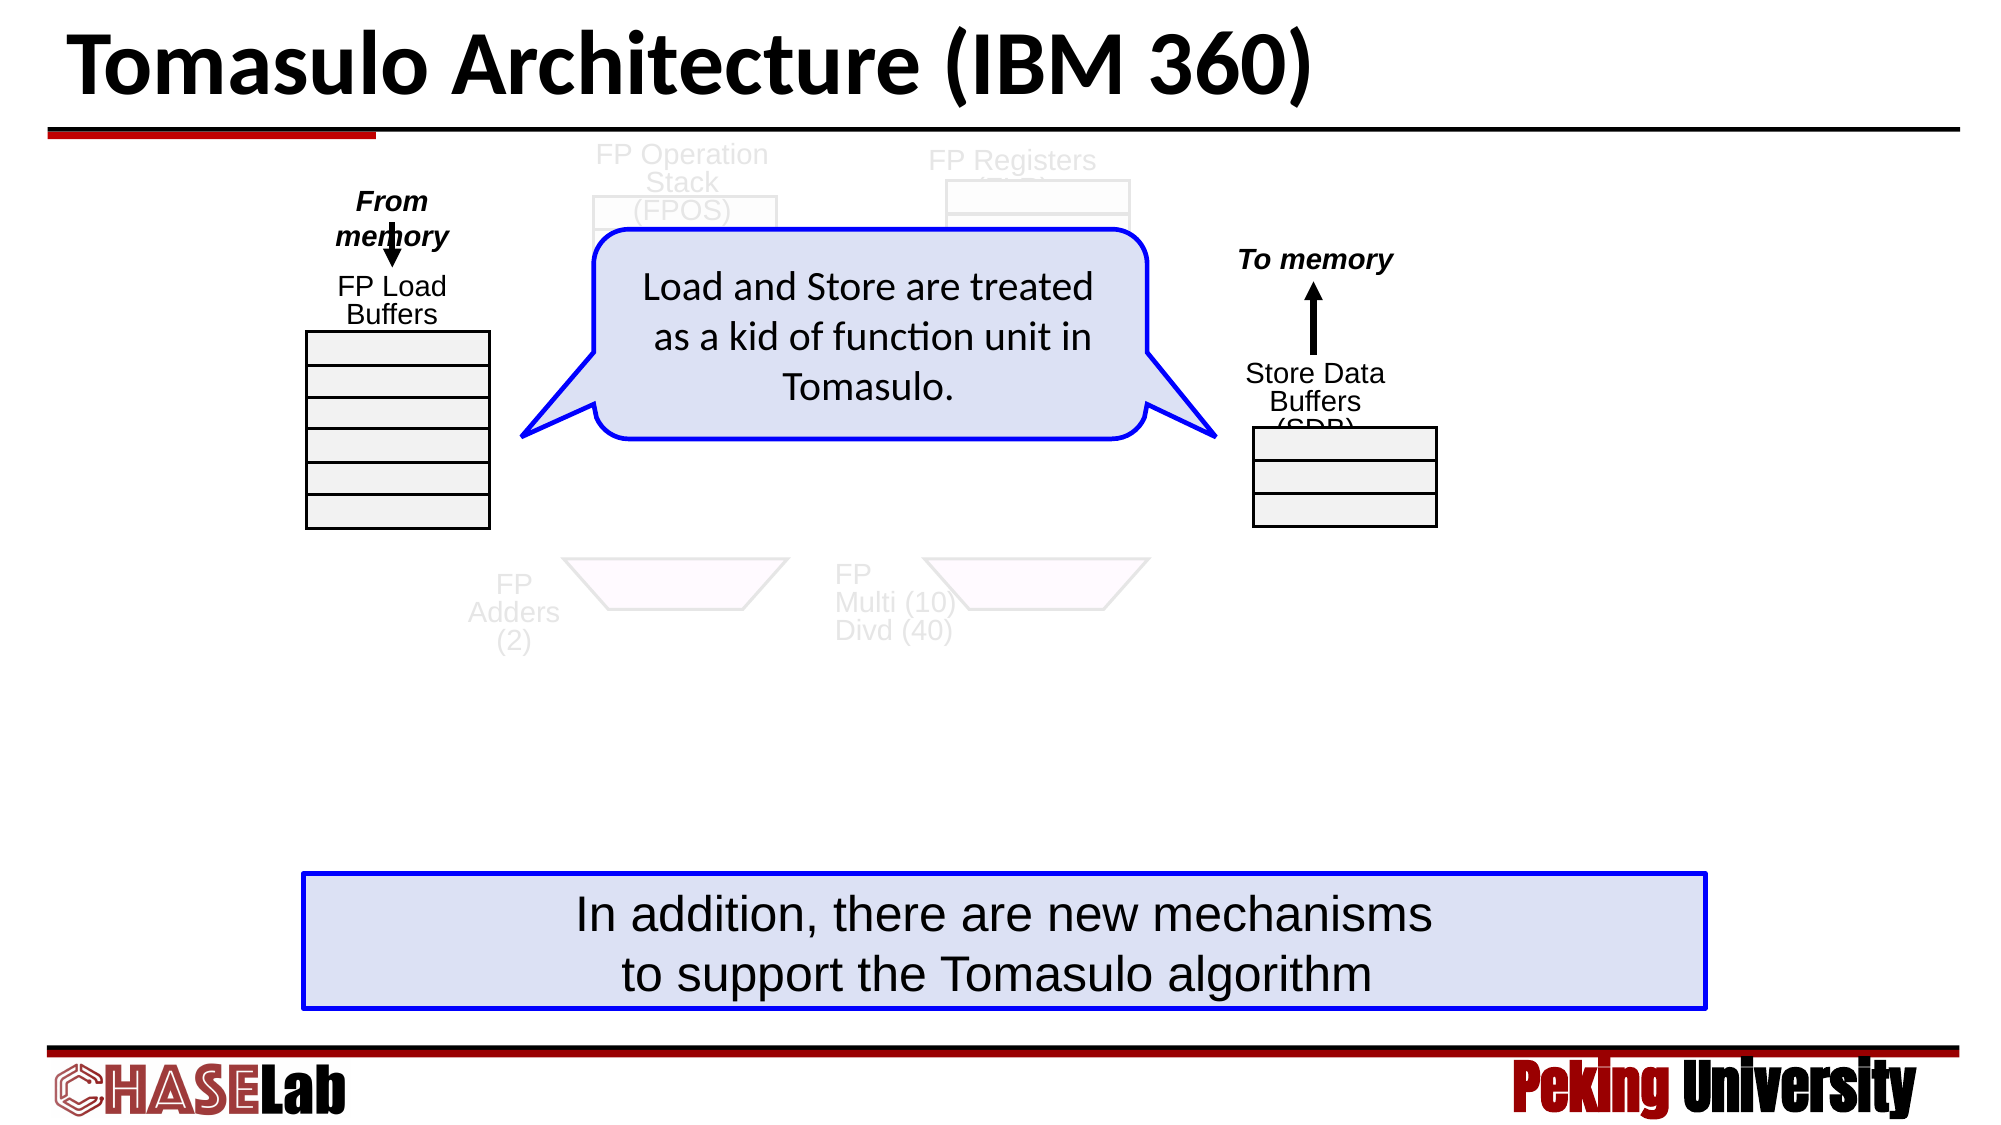

# Tomasulo Architecture (IBM 360)
FP Operation Stack (FPOS)

FP Registers (FLR)

From memory
Load and Store are treated
 as a kid of function unit in
Tomasulo.
To memory
FP Load Buffers (FLB)

Store Data Buffers (SDB)

FP
Multi (10)
Divd (40)

FP Adders (2)
In addition, there are new mechanisms
to support the Tomasulo algorithm